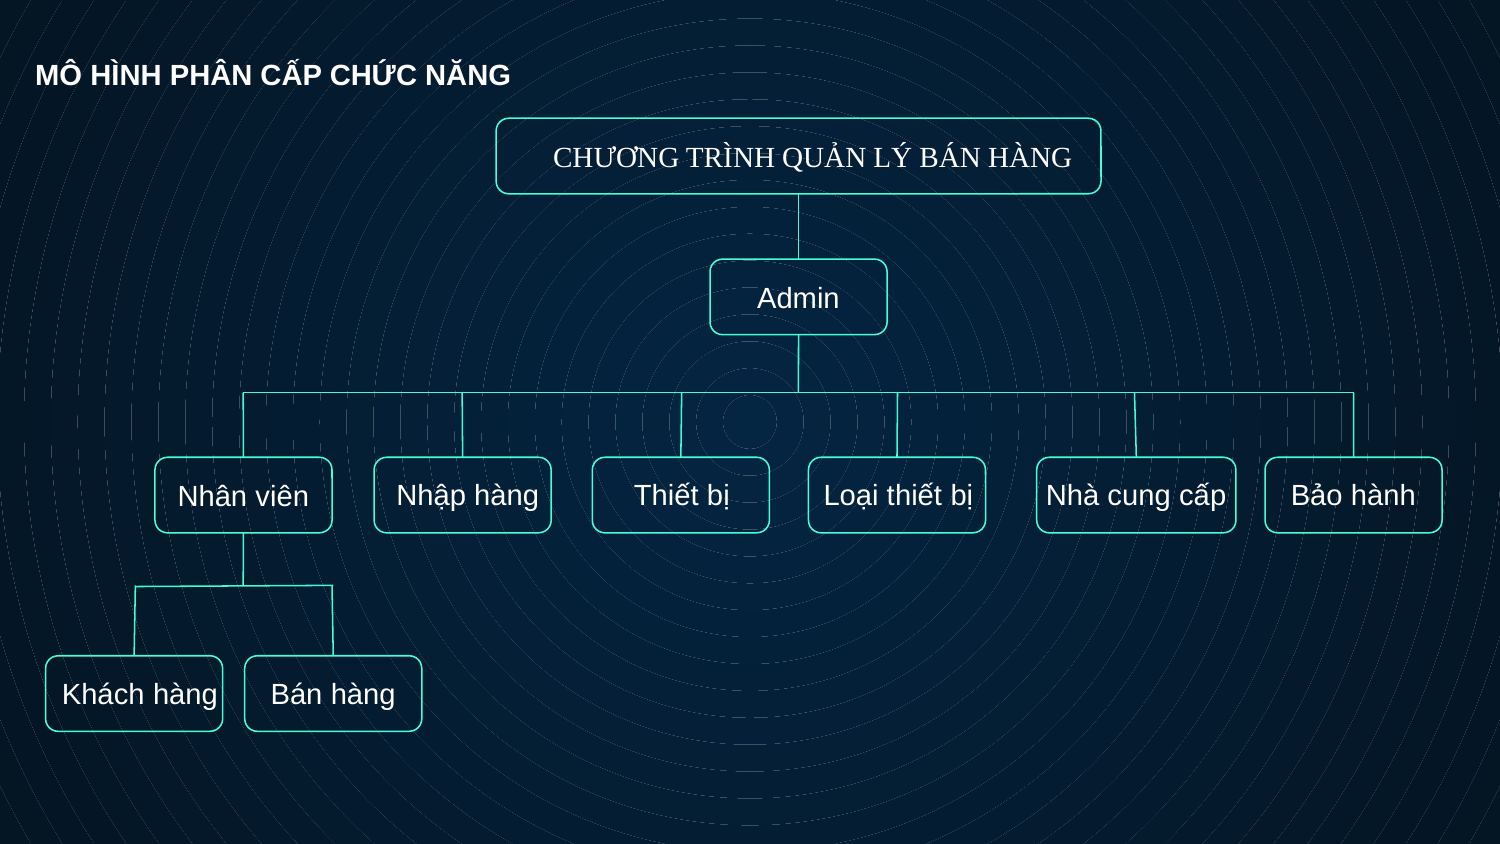

MÔ HÌNH PHÂN CẤP CHỨC NĂNG

CHƯƠNG TRÌNH QUẢN LÝ BÁN HÀNG

Admin

Nhà cung cấp
Bảo hành
Thiết bị
Loại thiết bị
Nhập hàng
Nhân viên

Khách hàng
Bán hàng